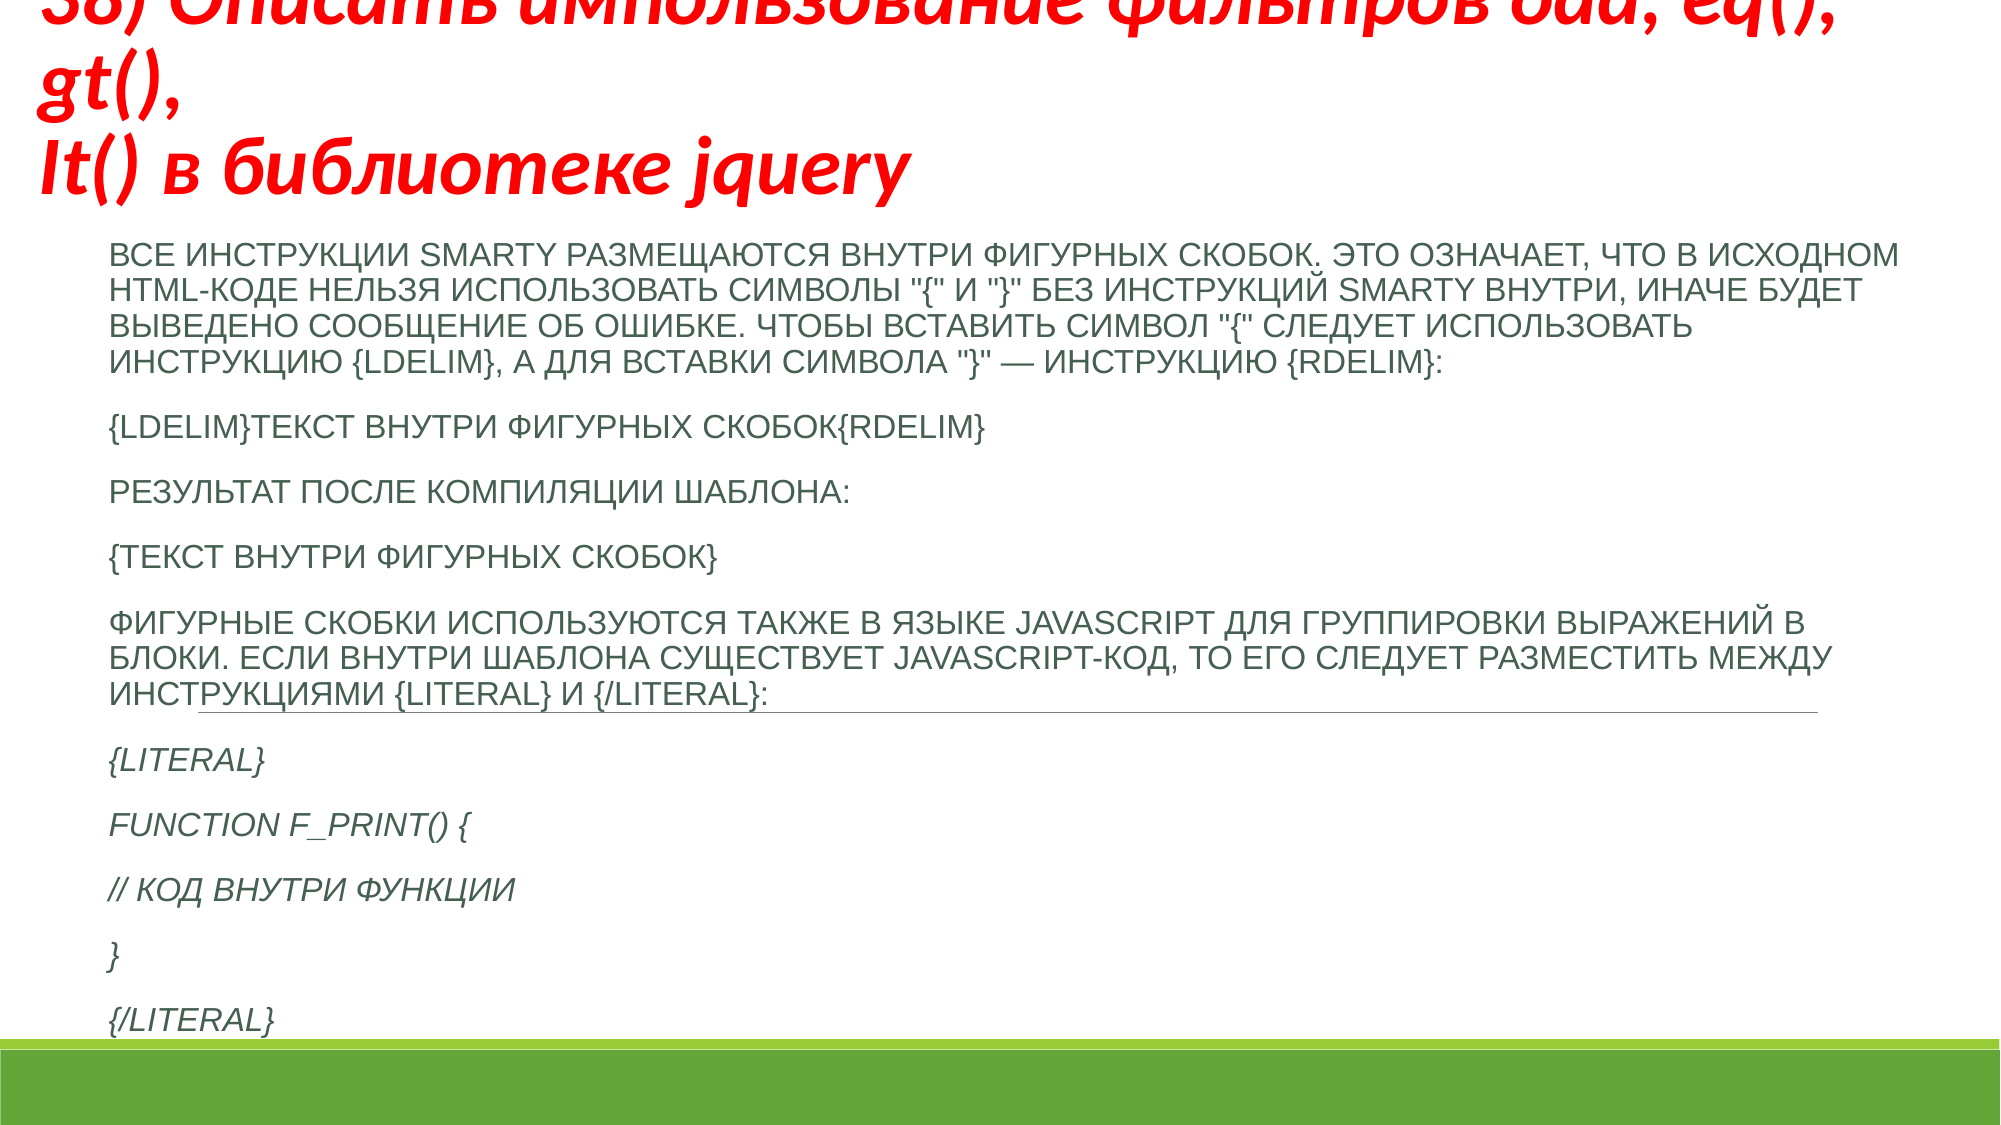

38) Oписать импользование фильтров odd, eq(), gt(),
It() в библиотеке jquery
ВСЕ ИНСТРУКЦИИ SMARTY РАЗМЕЩАЮТСЯ ВНУТРИ ФИГУРНЫХ СКОБОК. ЭТО ОЗНАЧАЕТ, ЧТО В ИСХОДНОМ HTML-КОДЕ НЕЛЬЗЯ ИСПОЛЬЗОВАТЬ СИМВОЛЫ "{" И "}" БЕЗ ИНСТРУКЦИЙ SMARTY ВНУТРИ, ИНАЧЕ БУДЕТ ВЫВЕДЕНО СООБЩЕНИЕ ОБ ОШИБКЕ. ЧТОБЫ ВСТАВИТЬ СИМВОЛ "{" СЛЕДУЕТ ИСПОЛЬЗОВАТЬ ИНСТРУКЦИЮ {LDELIM}, А ДЛЯ ВСТАВКИ СИМВОЛА "}" — ИНСТРУКЦИЮ {RDELIM}:
{LDELIM}ТЕКСТ ВНУТРИ ФИГУРНЫХ СКОБОК{RDELIM}
РЕЗУЛЬТАТ ПОСЛЕ КОМПИЛЯЦИИ ШАБЛОНА:
{ТЕКСТ ВНУТРИ ФИГУРНЫХ СКОБОК}
ФИГУРНЫЕ СКОБКИ ИСПОЛЬЗУЮТСЯ ТАКЖЕ В ЯЗЫКЕ JAVASCRIPT ДЛЯ ГРУППИРОВКИ ВЫРАЖЕНИЙ В БЛОКИ. ЕСЛИ ВНУТРИ ШАБЛОНА СУЩЕСТВУЕТ JAVASCRIPT-КОД, ТО ЕГО СЛЕДУЕТ РАЗМЕСТИТЬ МЕЖДУ ИНСТРУКЦИЯМИ {LITERAL} И {/LITERAL}:
{LITERAL}
FUNCTION F_PRINT() {
// КОД ВНУТРИ ФУНКЦИИ
}
{/LITERAL}